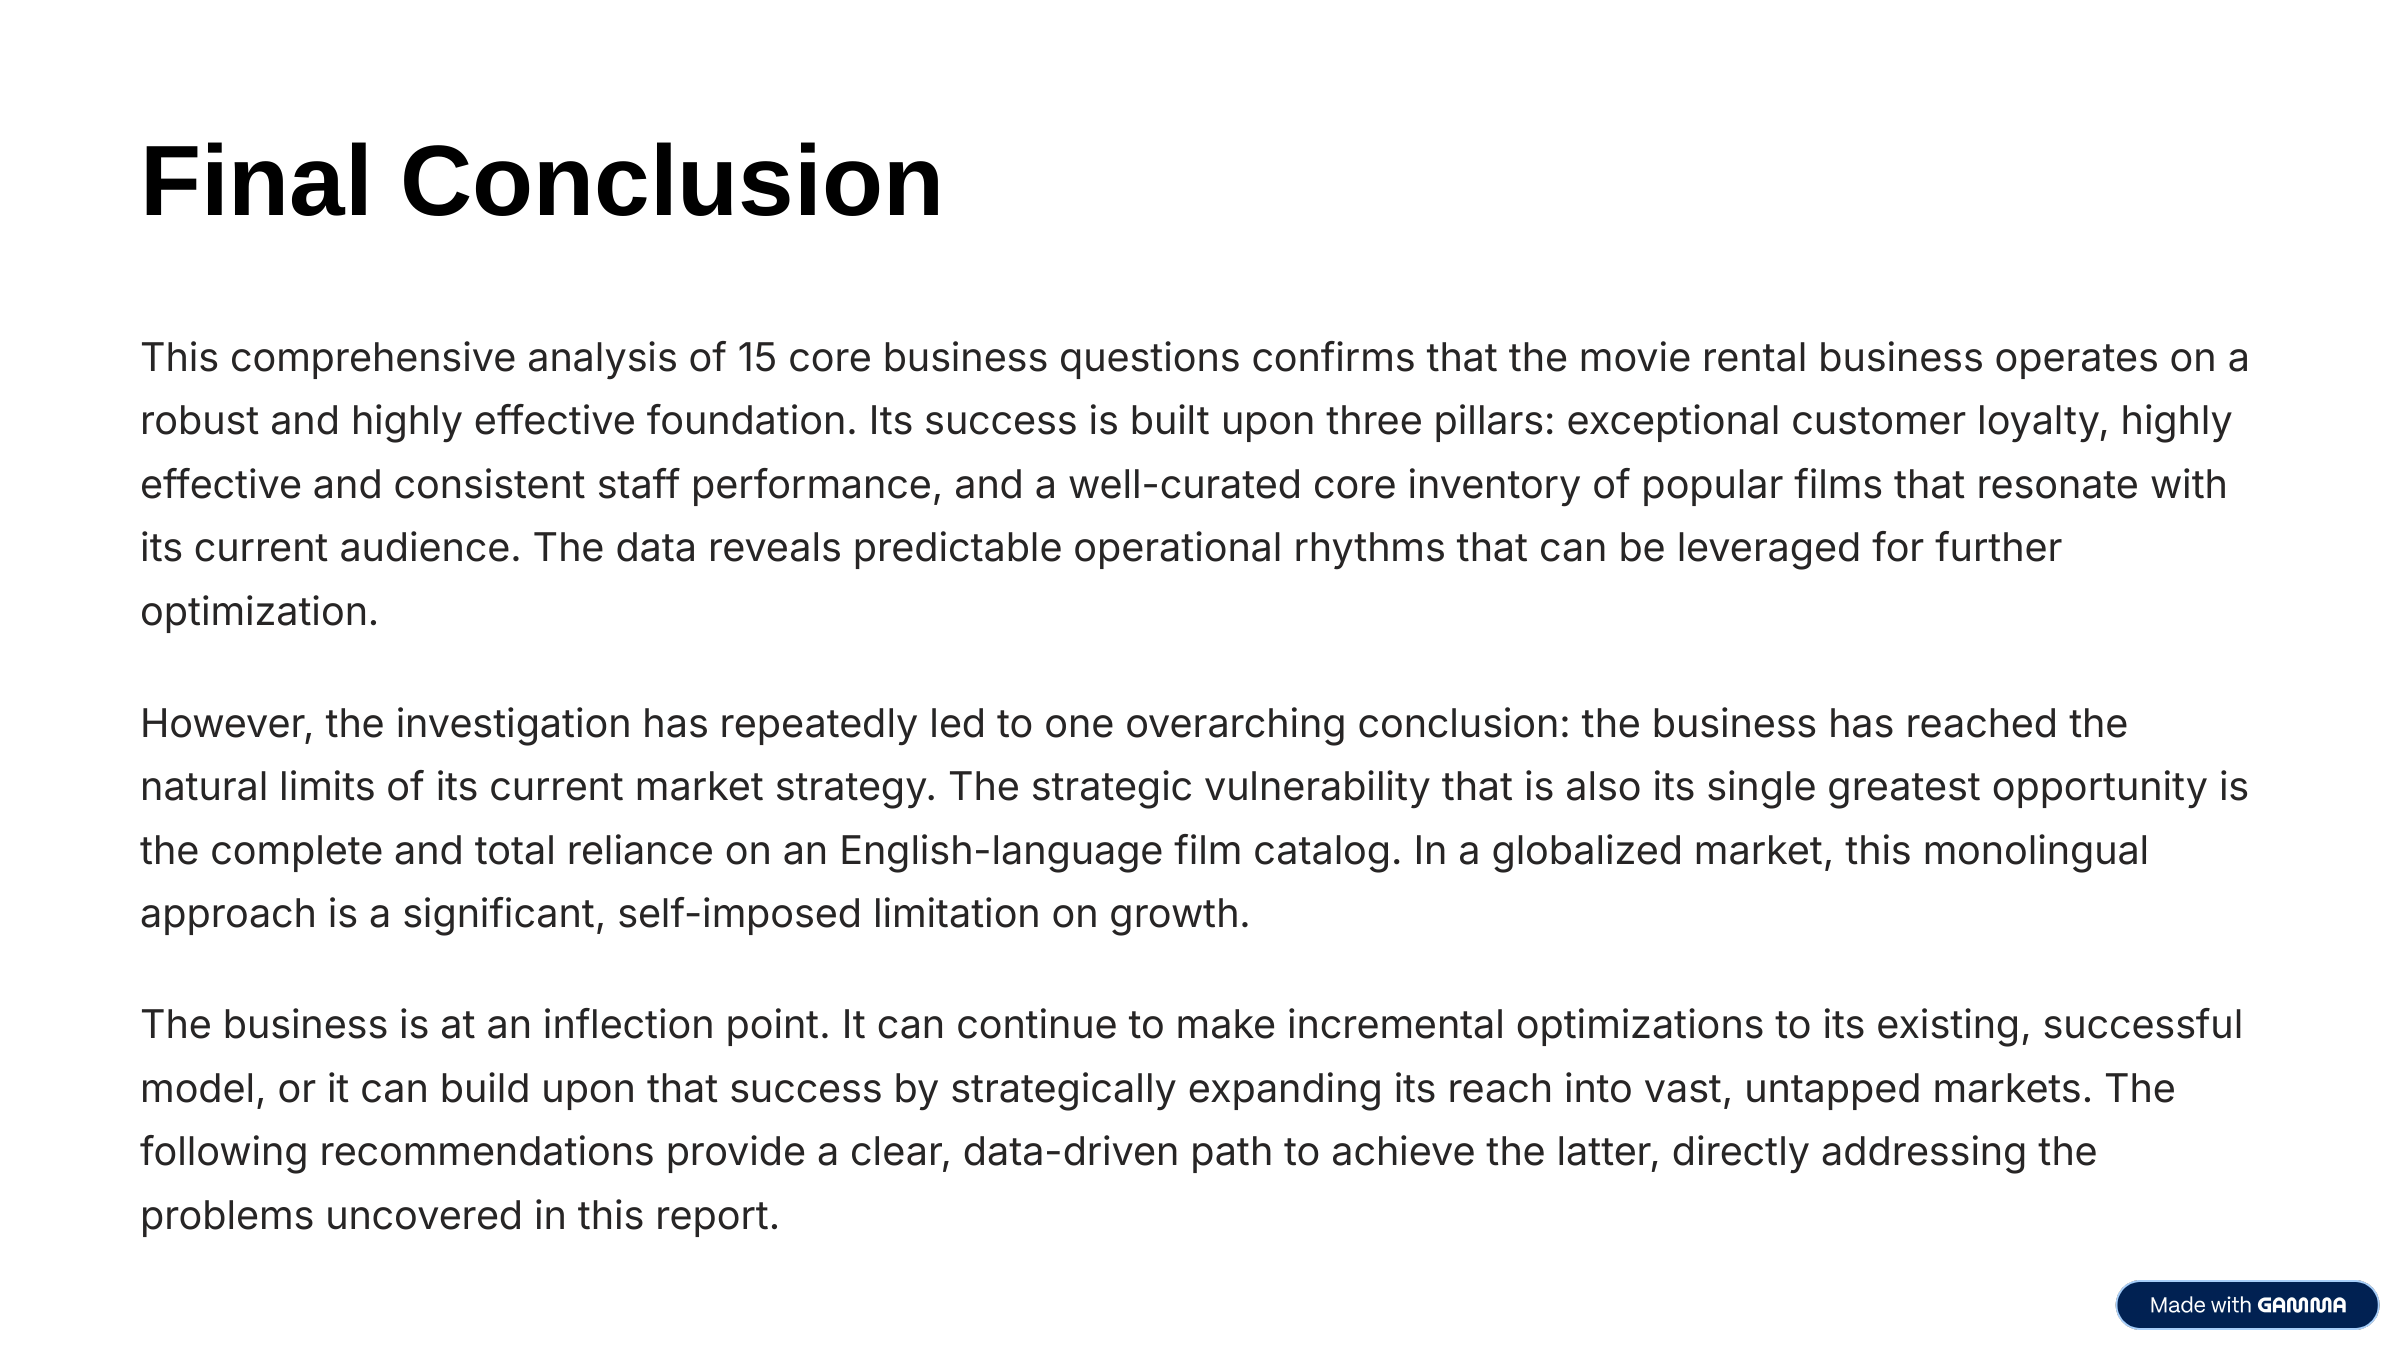

Final Conclusion
This comprehensive analysis of 15 core business questions confirms that the movie rental business operates on a robust and highly effective foundation. Its success is built upon three pillars: exceptional customer loyalty, highly effective and consistent staff performance, and a well-curated core inventory of popular films that resonate with its current audience. The data reveals predictable operational rhythms that can be leveraged for further optimization.
However, the investigation has repeatedly led to one overarching conclusion: the business has reached the natural limits of its current market strategy. The strategic vulnerability that is also its single greatest opportunity is the complete and total reliance on an English-language film catalog. In a globalized market, this monolingual approach is a significant, self-imposed limitation on growth.
The business is at an inflection point. It can continue to make incremental optimizations to its existing, successful model, or it can build upon that success by strategically expanding its reach into vast, untapped markets. The following recommendations provide a clear, data-driven path to achieve the latter, directly addressing the problems uncovered in this report.